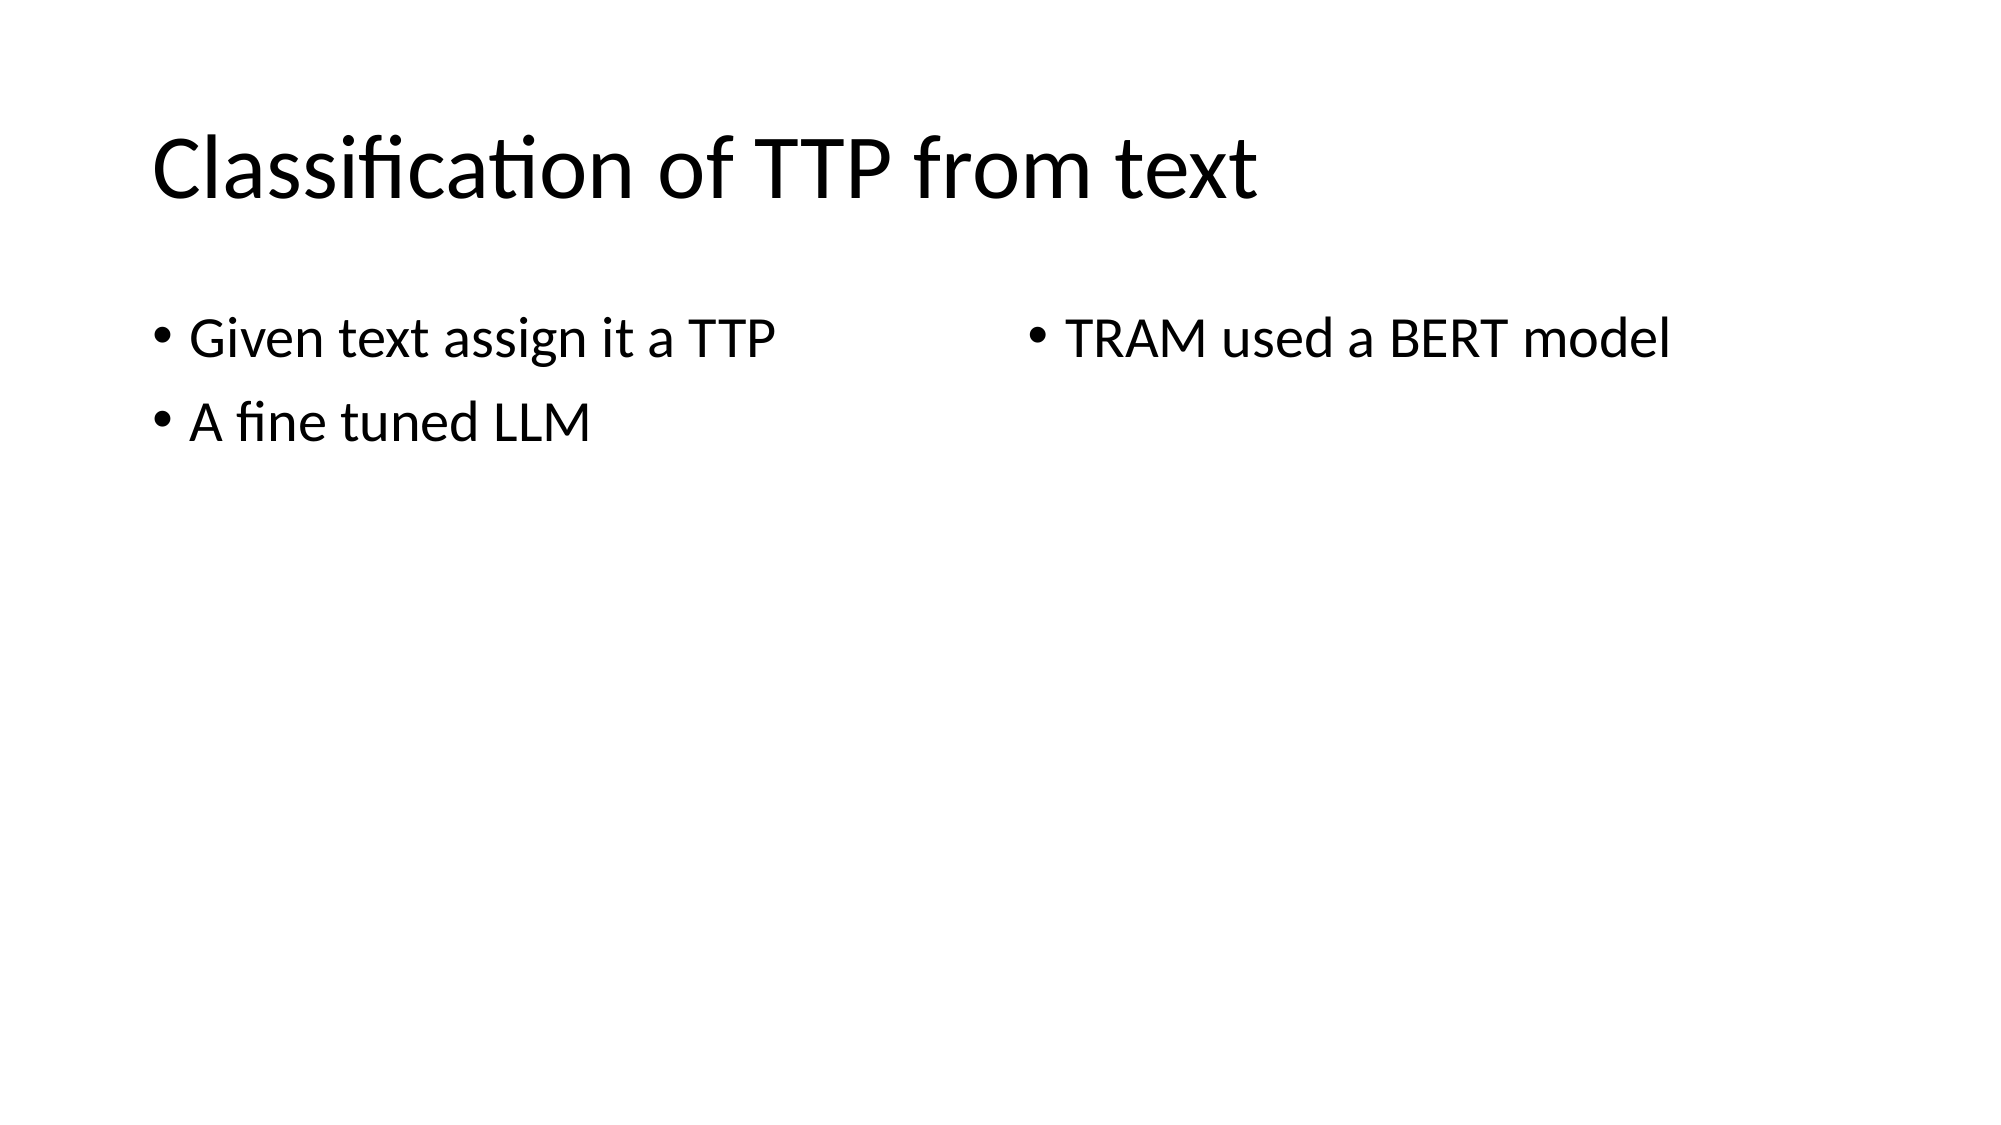

# Classification of TTP from text
Given text assign it a TTP
A fine tuned LLM
TRAM used a BERT model